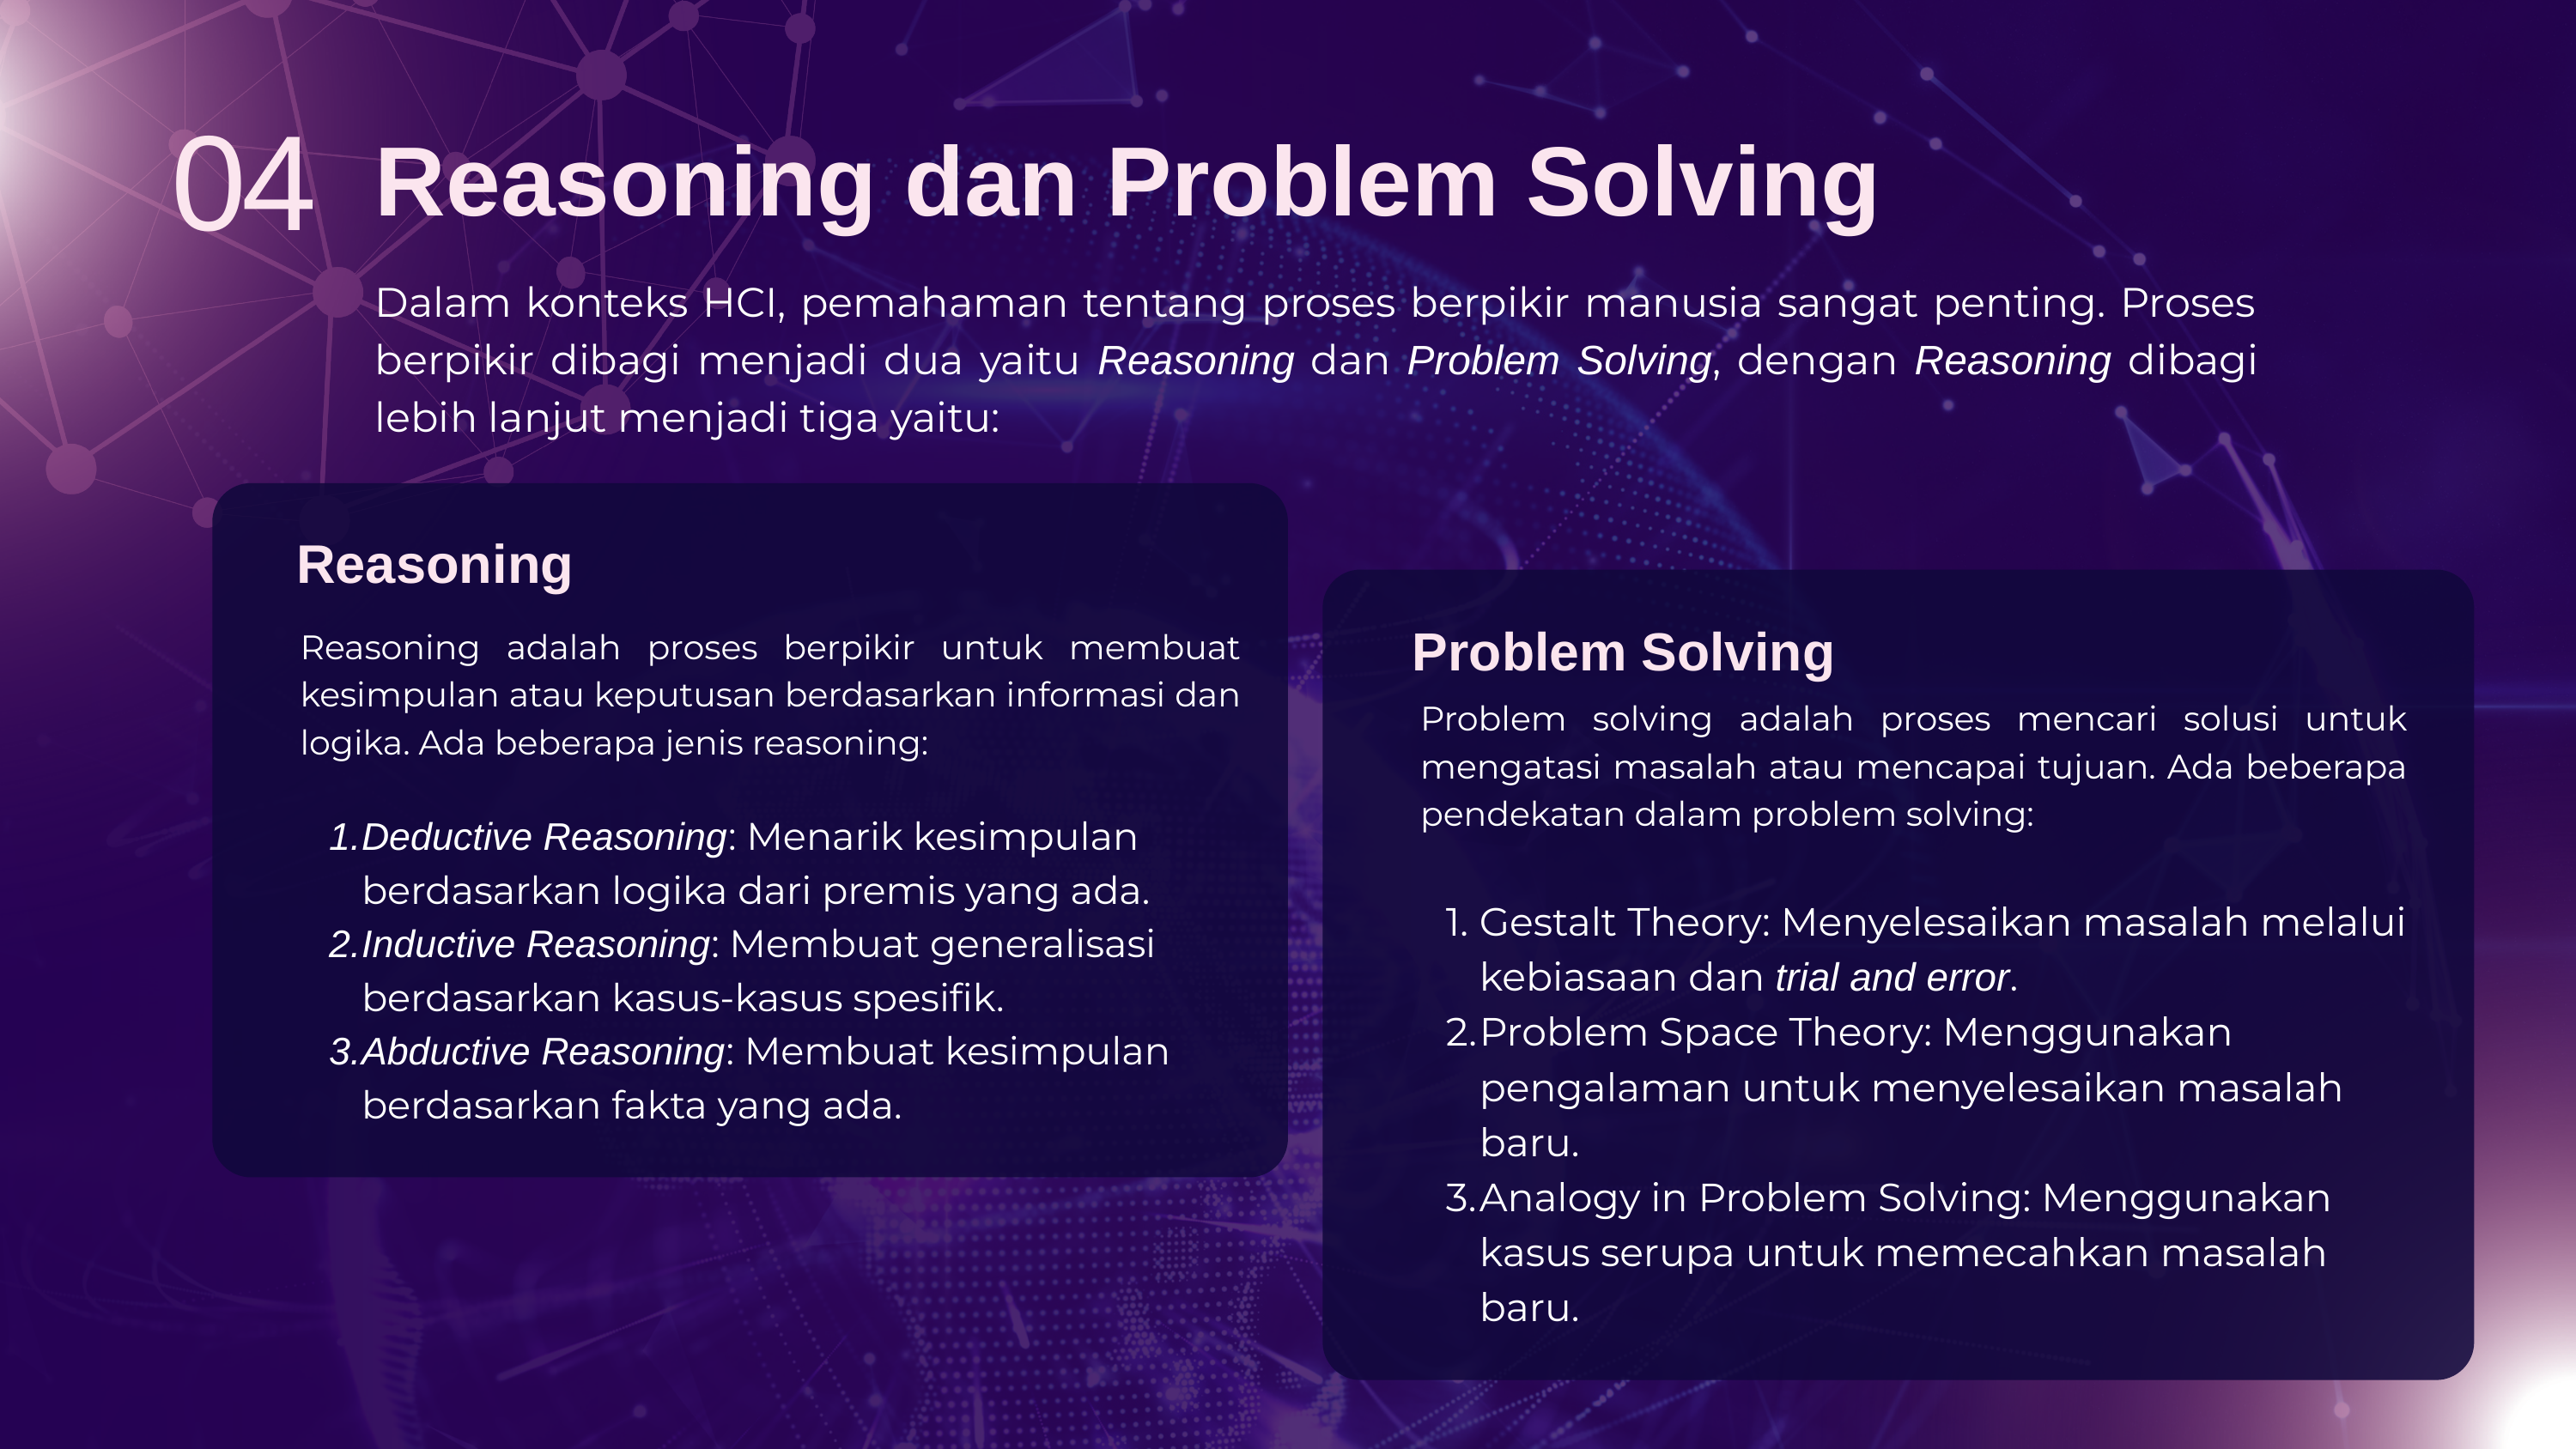

Reasoning dan Problem Solving
04
Dalam konteks HCI, pemahaman tentang proses berpikir manusia sangat penting. Proses berpikir dibagi menjadi dua yaitu Reasoning dan Problem Solving, dengan Reasoning dibagi lebih lanjut menjadi tiga yaitu:

Reasoning
Reasoning adalah proses berpikir untuk membuat kesimpulan atau keputusan berdasarkan informasi dan logika. Ada beberapa jenis reasoning:
Deductive Reasoning: Menarik kesimpulan berdasarkan logika dari premis yang ada.
Inductive Reasoning: Membuat generalisasi berdasarkan kasus-kasus spesifik.
Abductive Reasoning: Membuat kesimpulan berdasarkan fakta yang ada.

Problem Solving

Problem solving adalah proses mencari solusi untuk mengatasi masalah atau mencapai tujuan. Ada beberapa pendekatan dalam problem solving:

Gestalt Theory: Menyelesaikan masalah melalui kebiasaan dan trial and error.
Problem Space Theory: Menggunakan pengalaman untuk menyelesaikan masalah baru.
Analogy in Problem Solving: Menggunakan kasus serupa untuk memecahkan masalah baru.